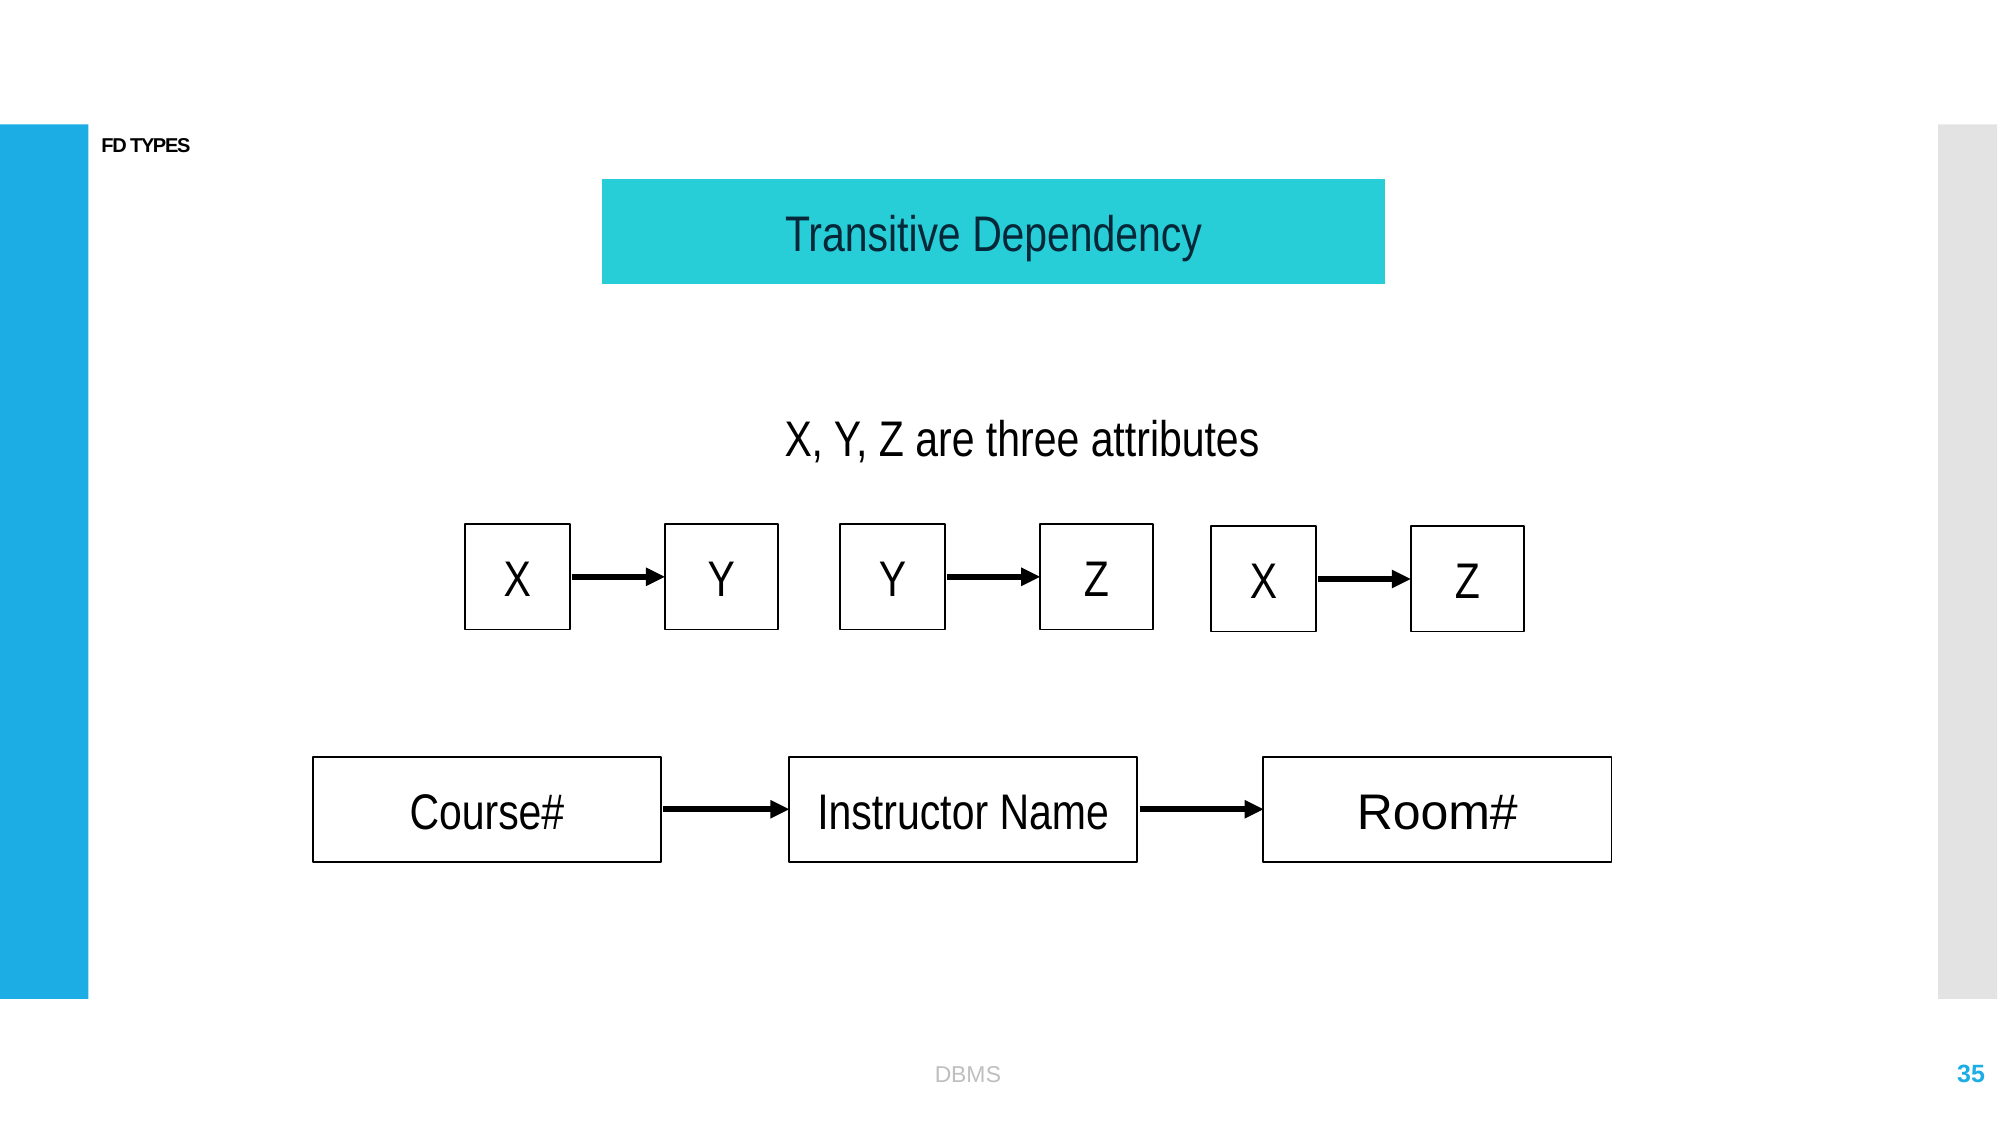

# FD TYPES
Transitive Dependency
X, Y, Z are three attributes
Y
Z
X
Y
Z
X
Room#
Instructor Name
Course#
35
DBMS